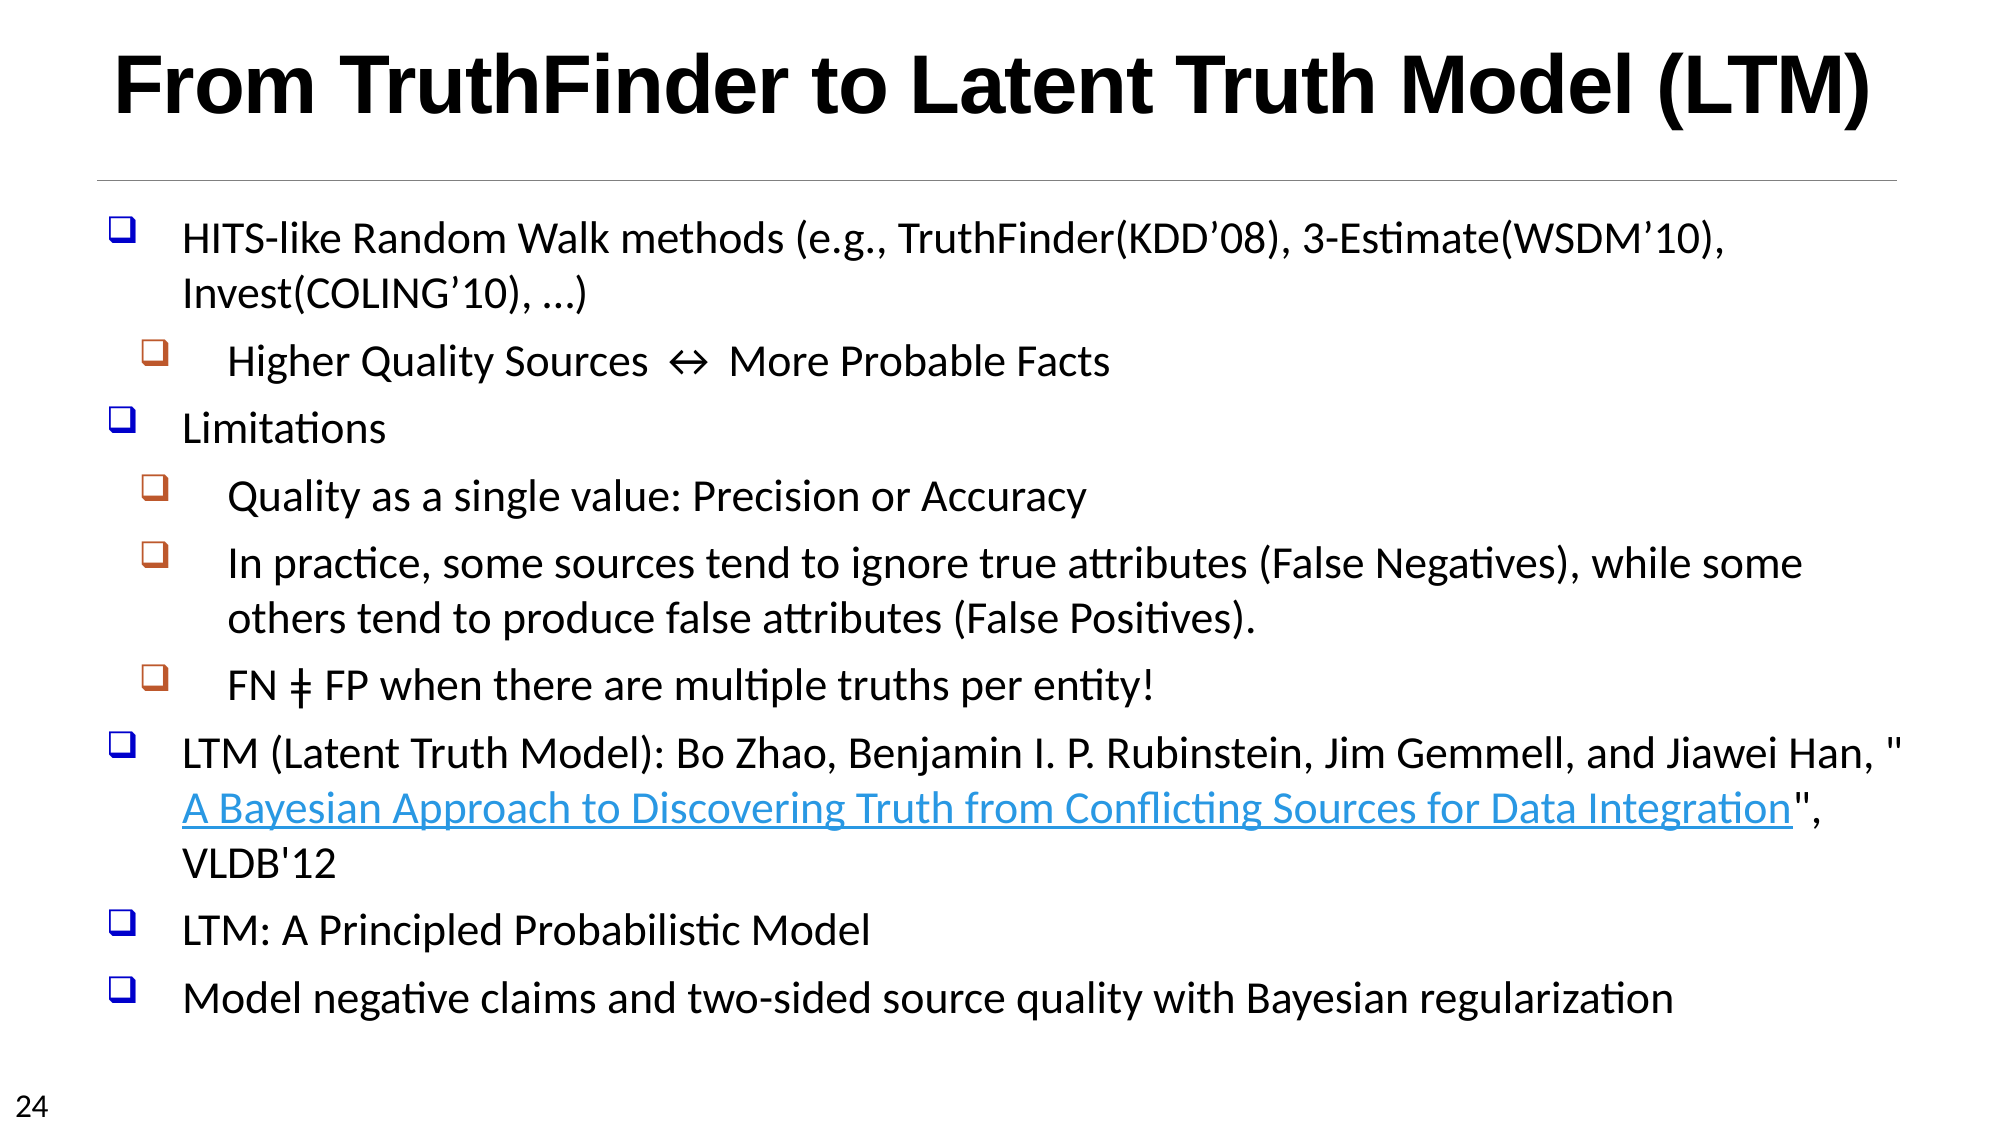

# From TruthFinder to Latent Truth Model (LTM)

HITS-like Random Walk methods (e.g., TruthFinder(KDD’08), 3-Estimate(WSDM’10), Invest(COLING’10), …)
Higher Quality Sources ↔ More Probable Facts
Limitations
Quality as a single value: Precision or Accuracy
In practice, some sources tend to ignore true attributes (False Negatives), while some others tend to produce false attributes (False Positives).
FN ǂ FP when there are multiple truths per entity!
LTM (Latent Truth Model): Bo Zhao, Benjamin I. P. Rubinstein, Jim Gemmell, and Jiawei Han, "A Bayesian Approach to Discovering Truth from Conflicting Sources for Data Integration", VLDB'12
LTM: A Principled Probabilistic Model
Model negative claims and two-sided source quality with Bayesian regularization